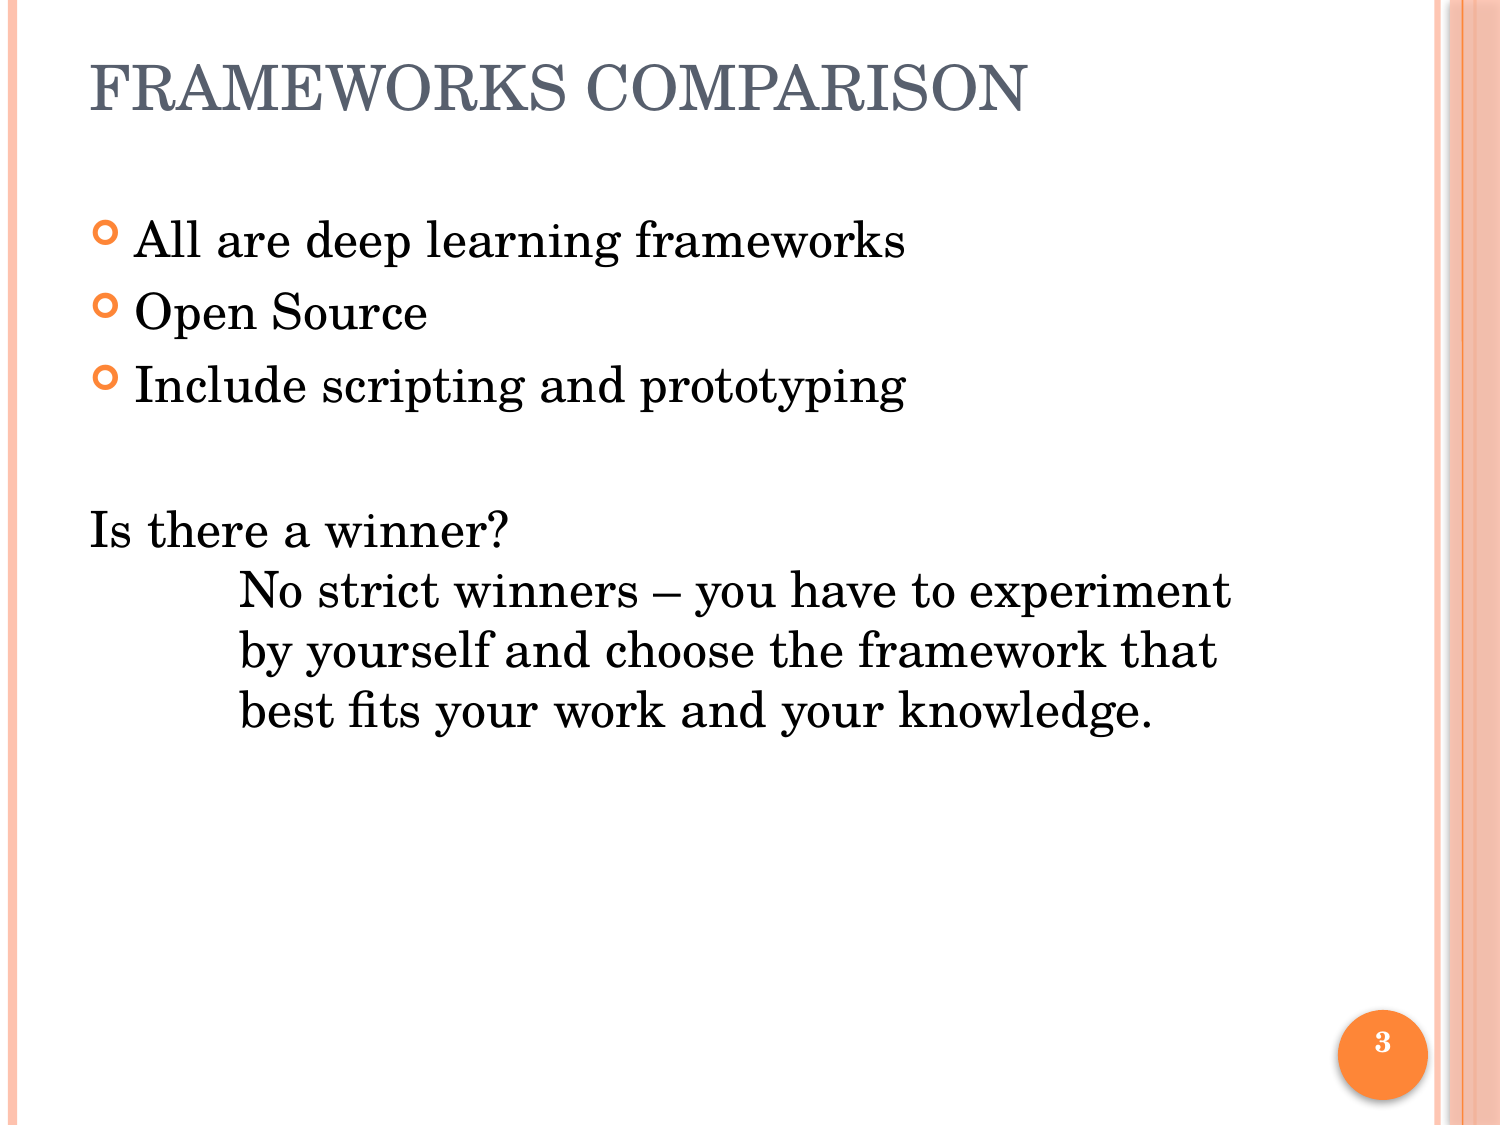

# FrameWorks Comparison
All are deep learning frameworks
Open Source
Include scripting and prototyping

Is there a winner?
	No strict winners – you have to experiment 	by yourself and choose the framework that 	best fits your work and your knowledge.

3